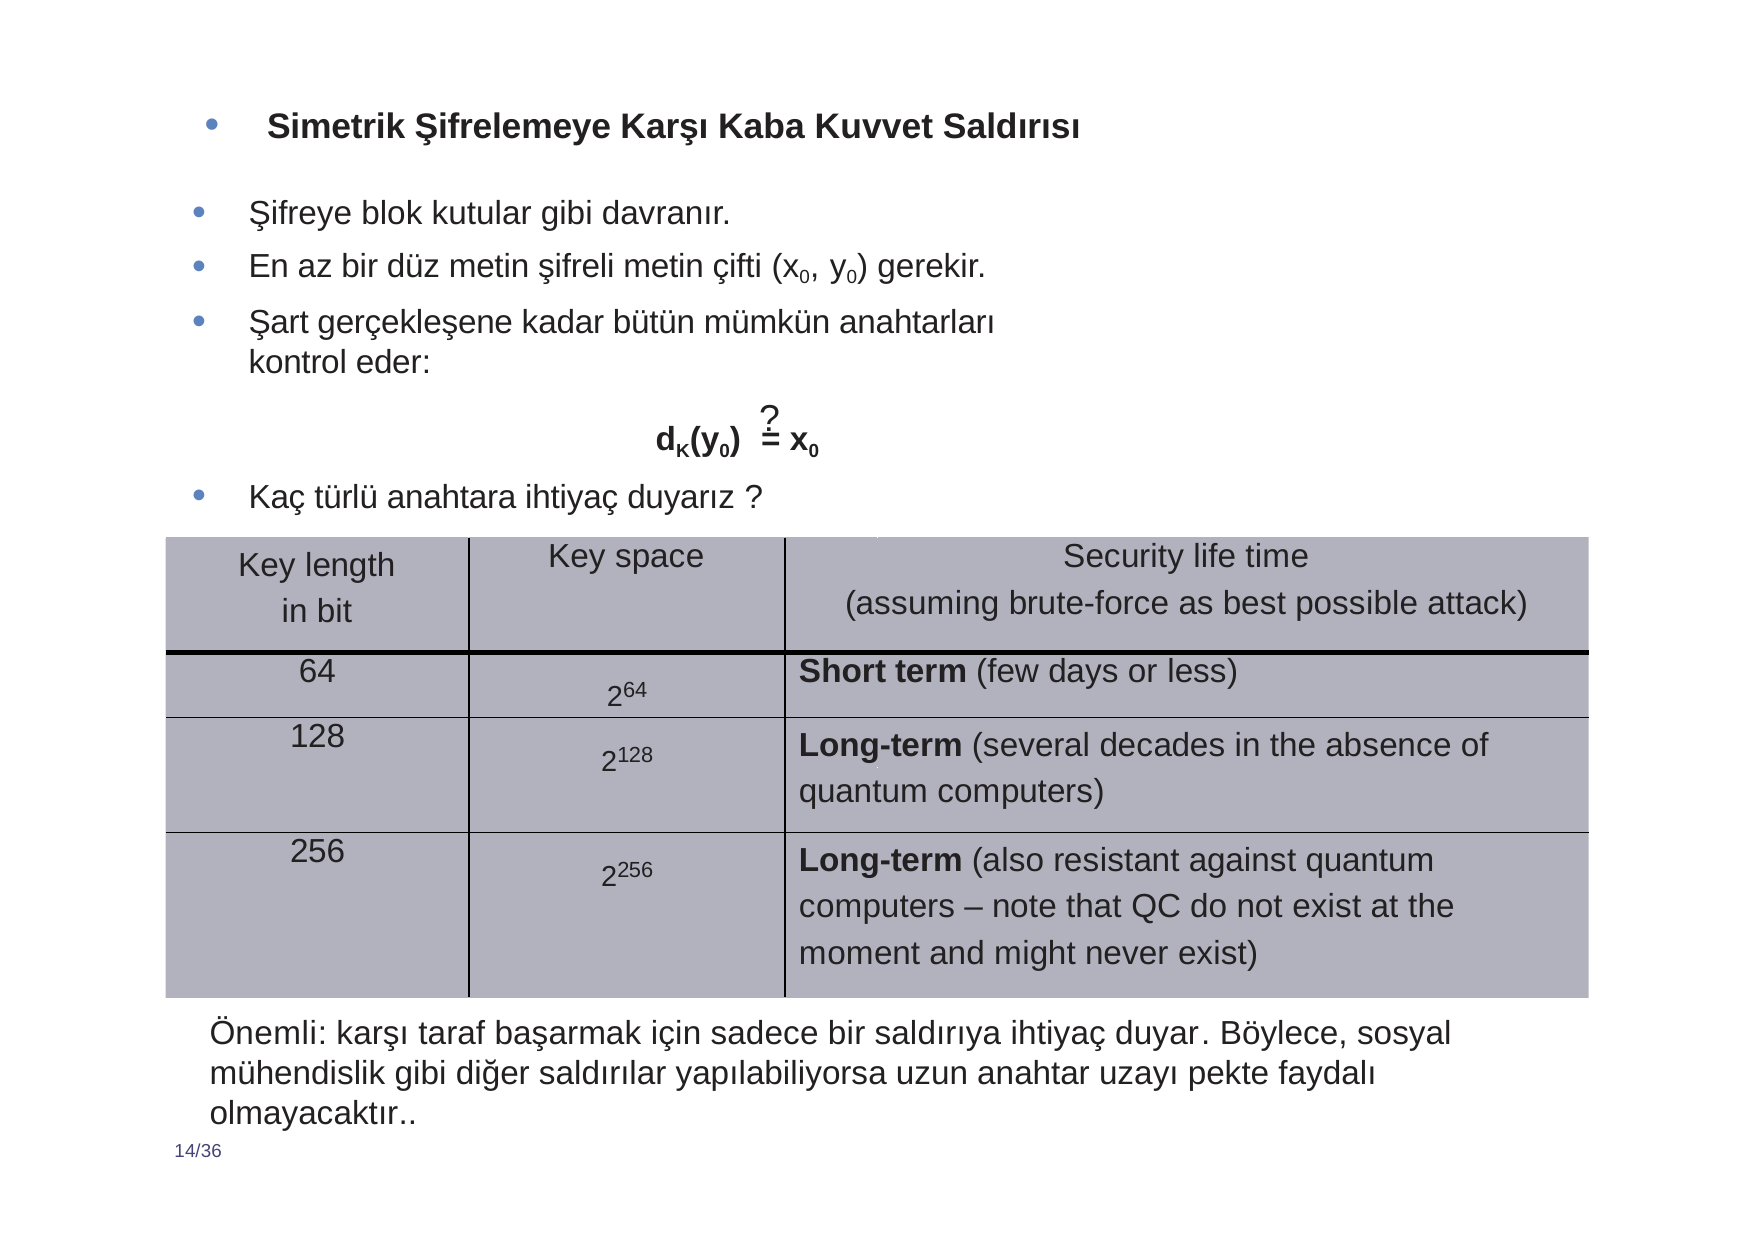

Simetrik Şifrelemeye Karşı Kaba Kuvvet Saldırısı
Şifreye blok kutular gibi davranır.

En az bir düz metin şifreli metin çifti (x0, y0) gerekir.

Şart gerçekleşene kadar bütün mümkün anahtarları kontrol eder:
?
dK(y0)  = x0

Kaç türlü anahtara ihtiyaç duyarız ?

| Key length in bit | Key space | Security life time (assuming brute-force as best possible attack) |
| --- | --- | --- |
| 64 | 264 | Short term (few days or less) |
| 128 | 2128 | Long-term (several decades in the absence of quantum computers) |
| 256 | 2256 | Long-term (also resistant against quantum computers – note that QC do not exist at the moment and might never exist) |
Önemli: karşı taraf başarmak için sadece bir saldırıya ihtiyaç duyar. Böylece, sosyal mühendislik gibi diğer saldırılar yapılabiliyorsa uzun anahtar uzayı pekte faydalı olmayacaktır..
14/36